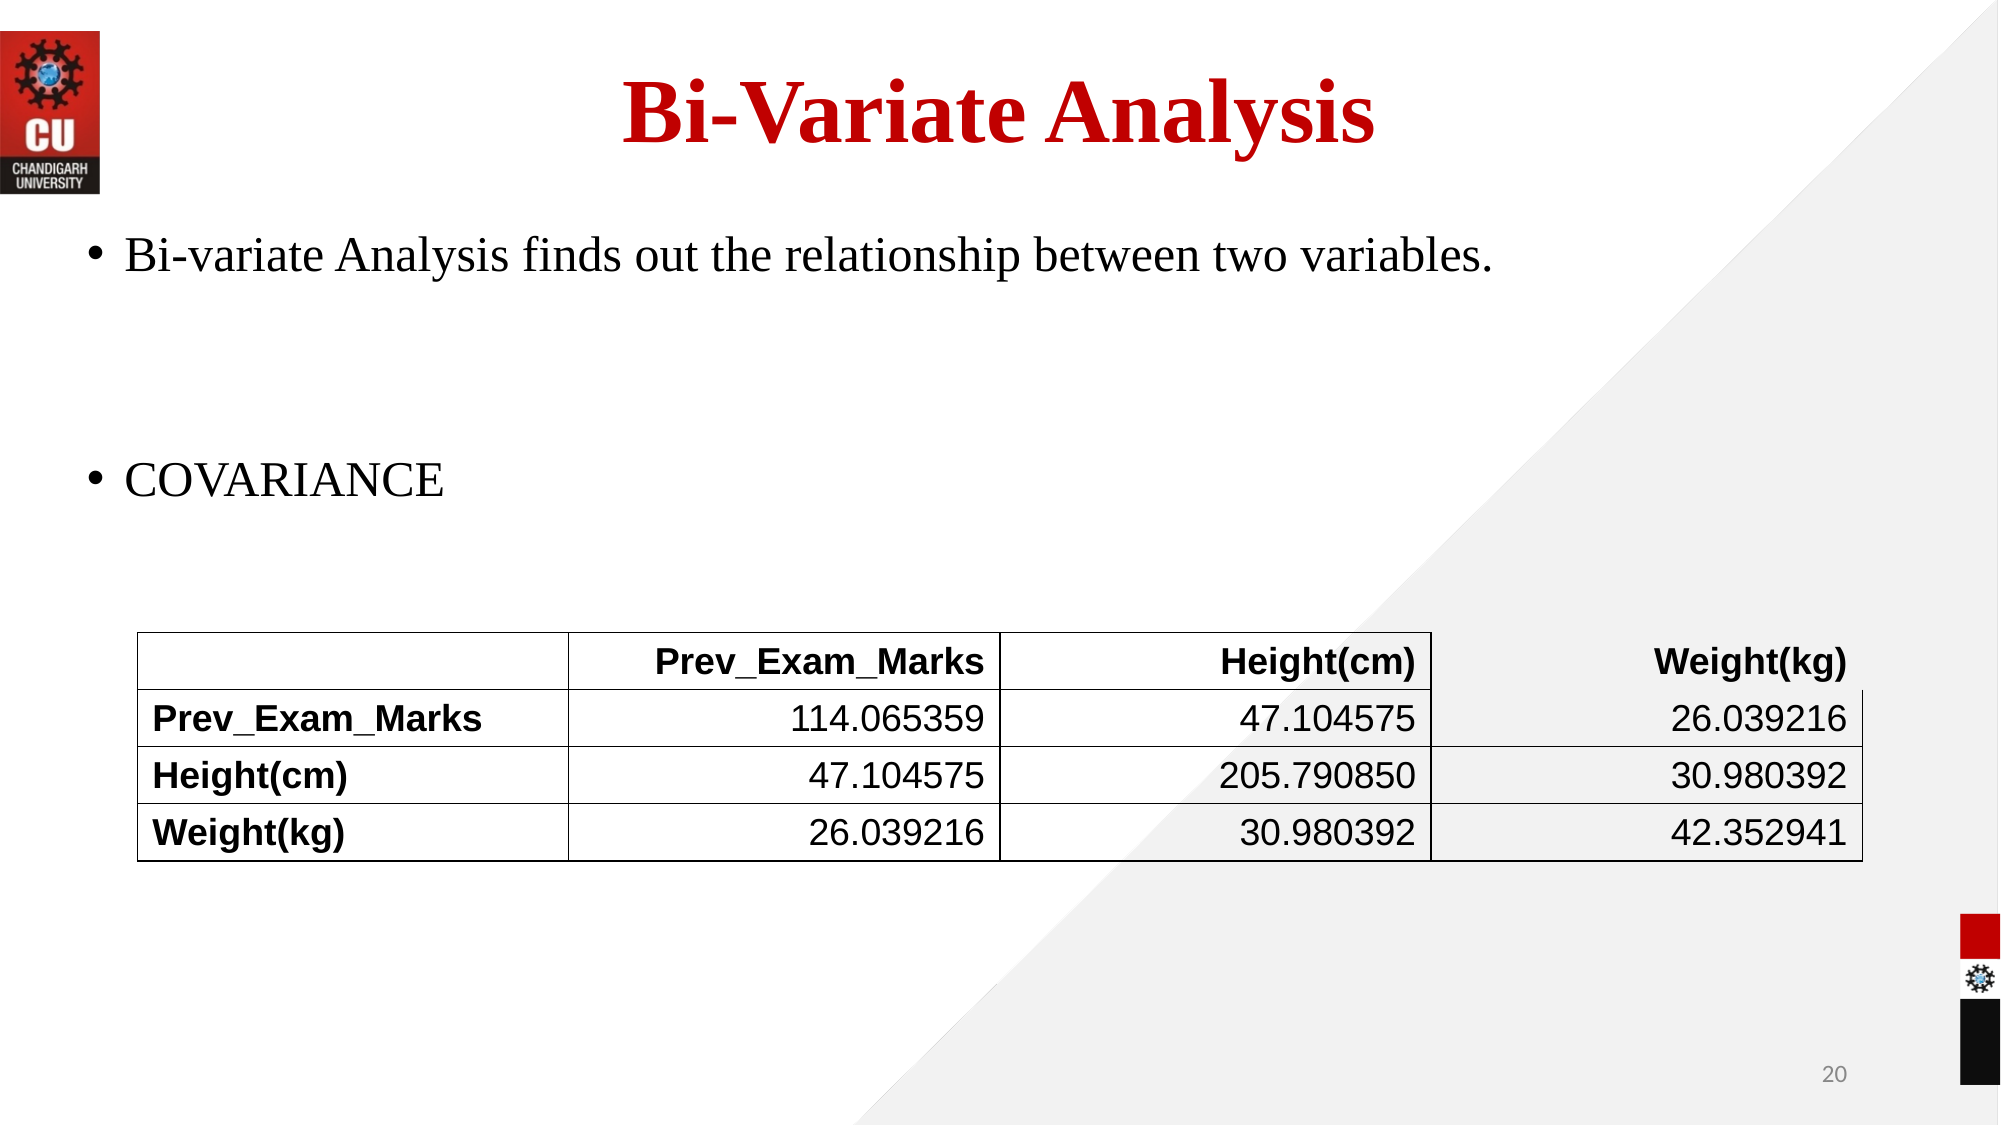

# Bi-Variate Analysis
Bi-variate Analysis finds out the relationship between two variables.

COVARIANCE
|  | Prev\_Exam\_Marks | Height(cm) | Weight(kg) |
| --- | --- | --- | --- |
| Prev\_Exam\_Marks | 114.065359 | 47.104575 | 26.039216 |
| Height(cm) | 47.104575 | 205.790850 | 30.980392 |
| Weight(kg) | 26.039216 | 30.980392 | 42.352941 |
20